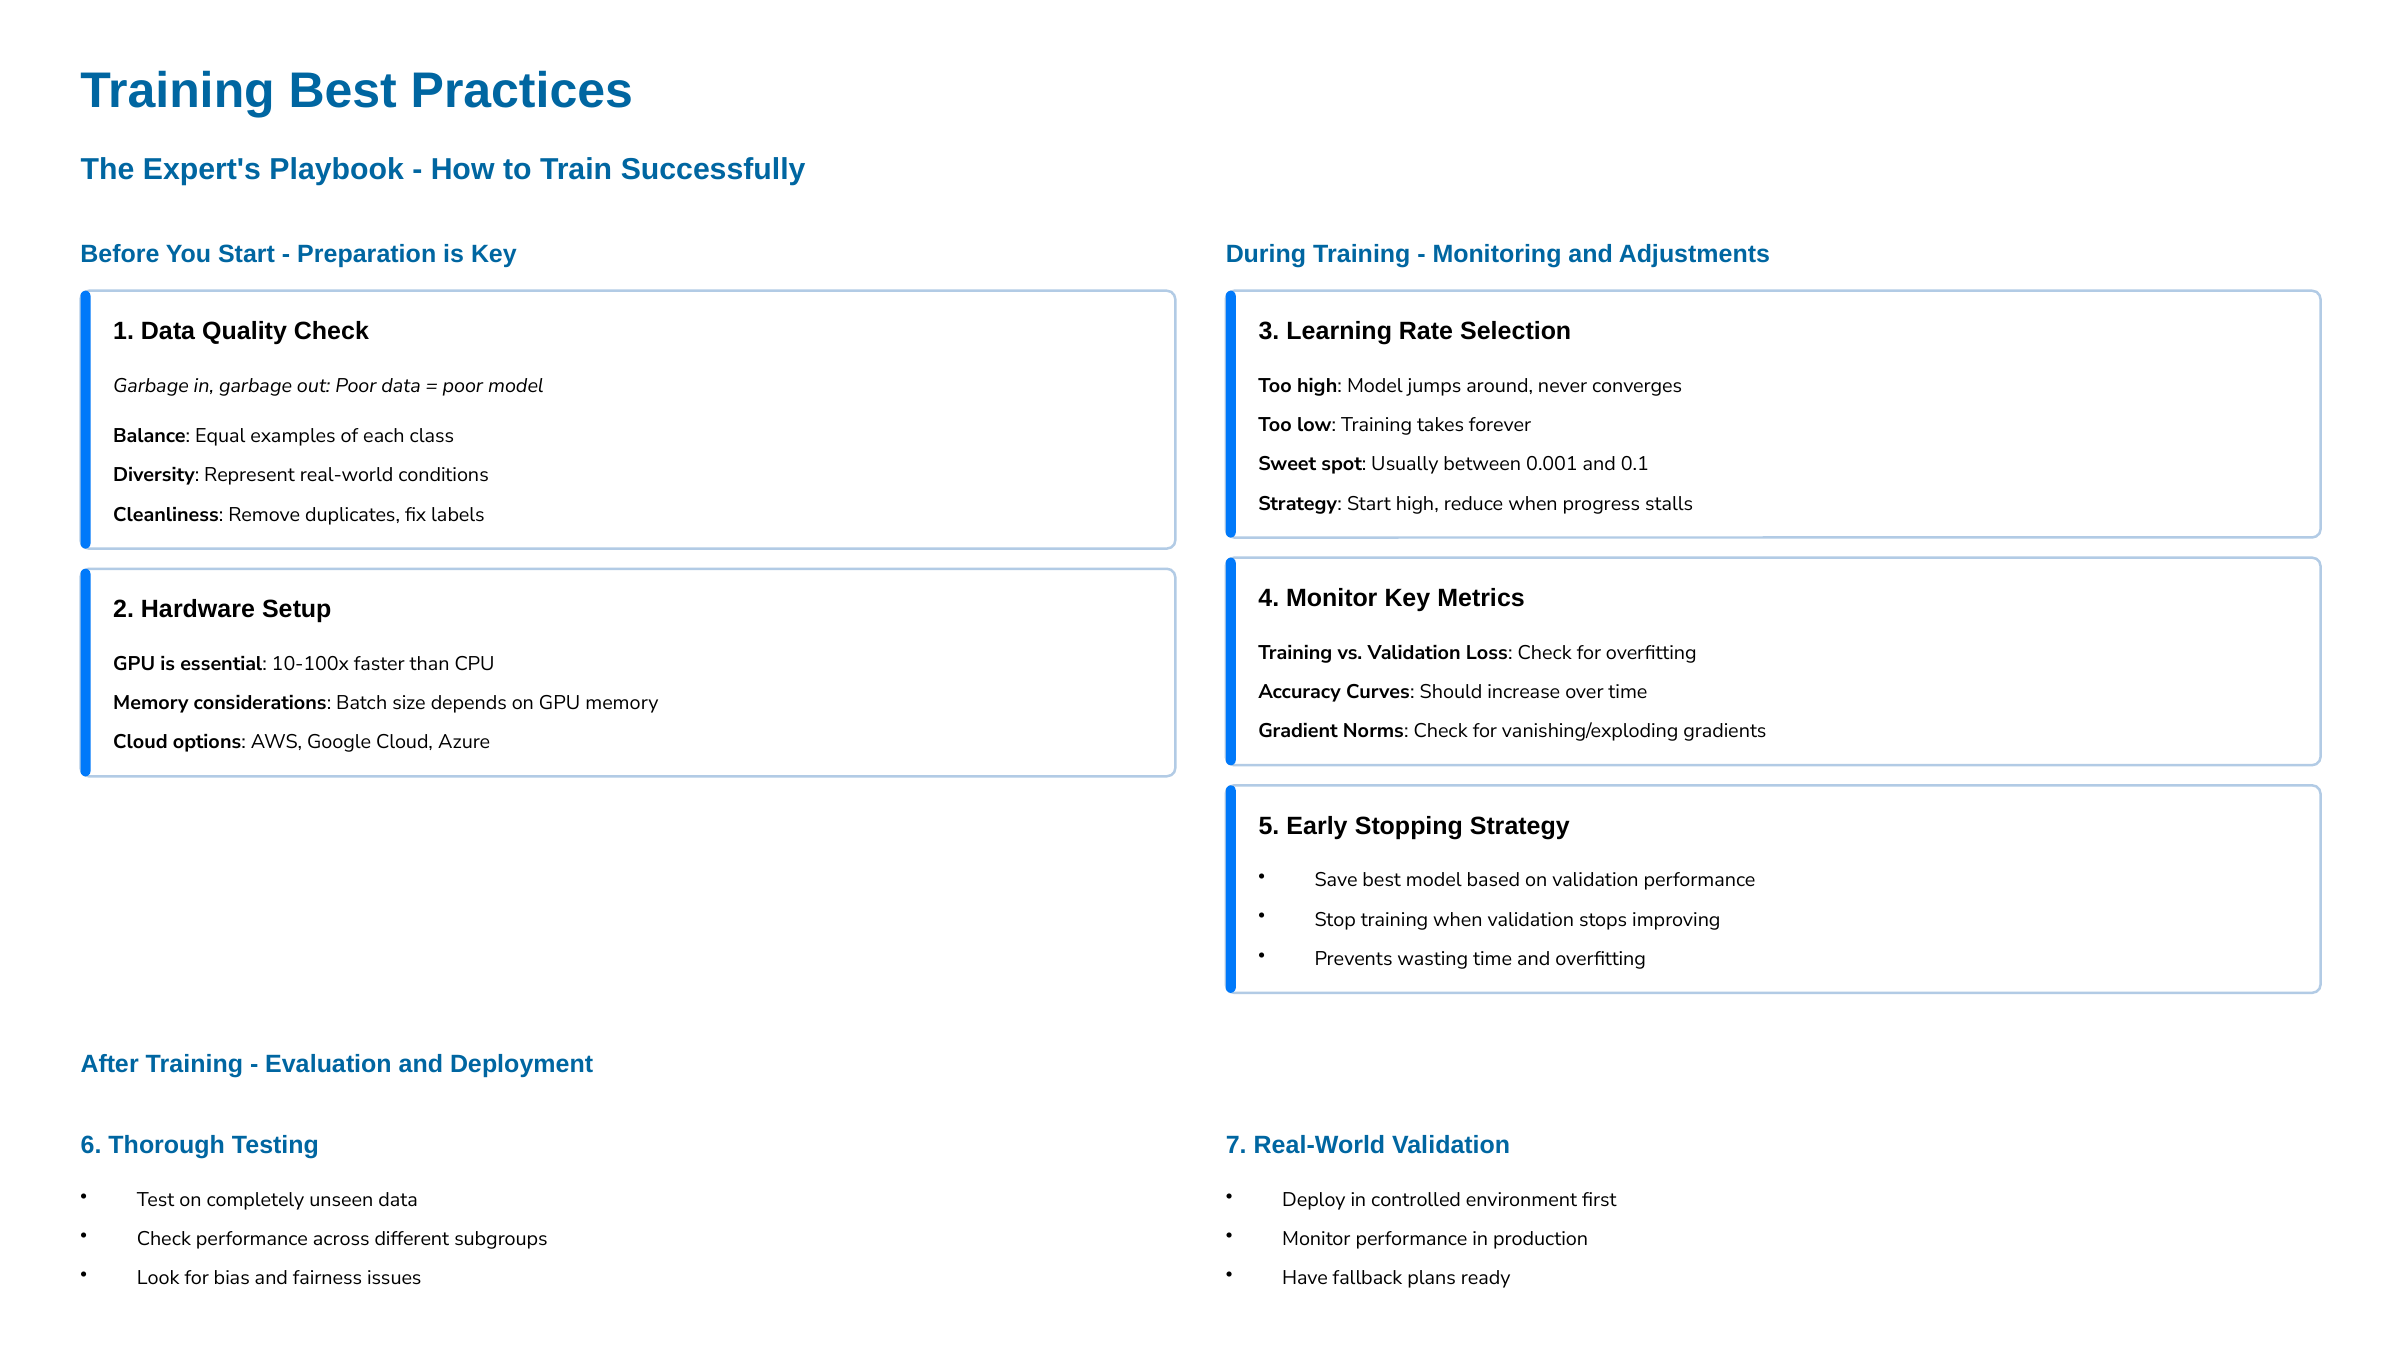

Training Best Practices
The Expert's Playbook - How to Train Successfully
Before You Start - Preparation is Key
During Training - Monitoring and Adjustments

1. Data Quality Check
3. Learning Rate Selection
Garbage in, garbage out: Poor data = poor model
Too high: Model jumps around, never converges
Too low: Training takes forever
Balance: Equal examples of each class
Sweet spot: Usually between 0.001 and 0.1
Diversity: Represent real-world conditions
Strategy: Start high, reduce when progress stalls
Cleanliness: Remove duplicates, fix labels

4. Monitor Key Metrics
2. Hardware Setup
Training vs. Validation Loss: Check for overfitting
GPU is essential: 10-100x faster than CPU
Accuracy Curves: Should increase over time
Memory considerations: Batch size depends on GPU memory
Gradient Norms: Check for vanishing/exploding gradients
Cloud options: AWS, Google Cloud, Azure

5. Early Stopping Strategy
Save best model based on validation performance
Stop training when validation stops improving
Prevents wasting time and overfitting
After Training - Evaluation and Deployment
6. Thorough Testing
7. Real-World Validation
Test on completely unseen data
Deploy in controlled environment first
Check performance across different subgroups
Monitor performance in production
Look for bias and fairness issues
Have fallback plans ready